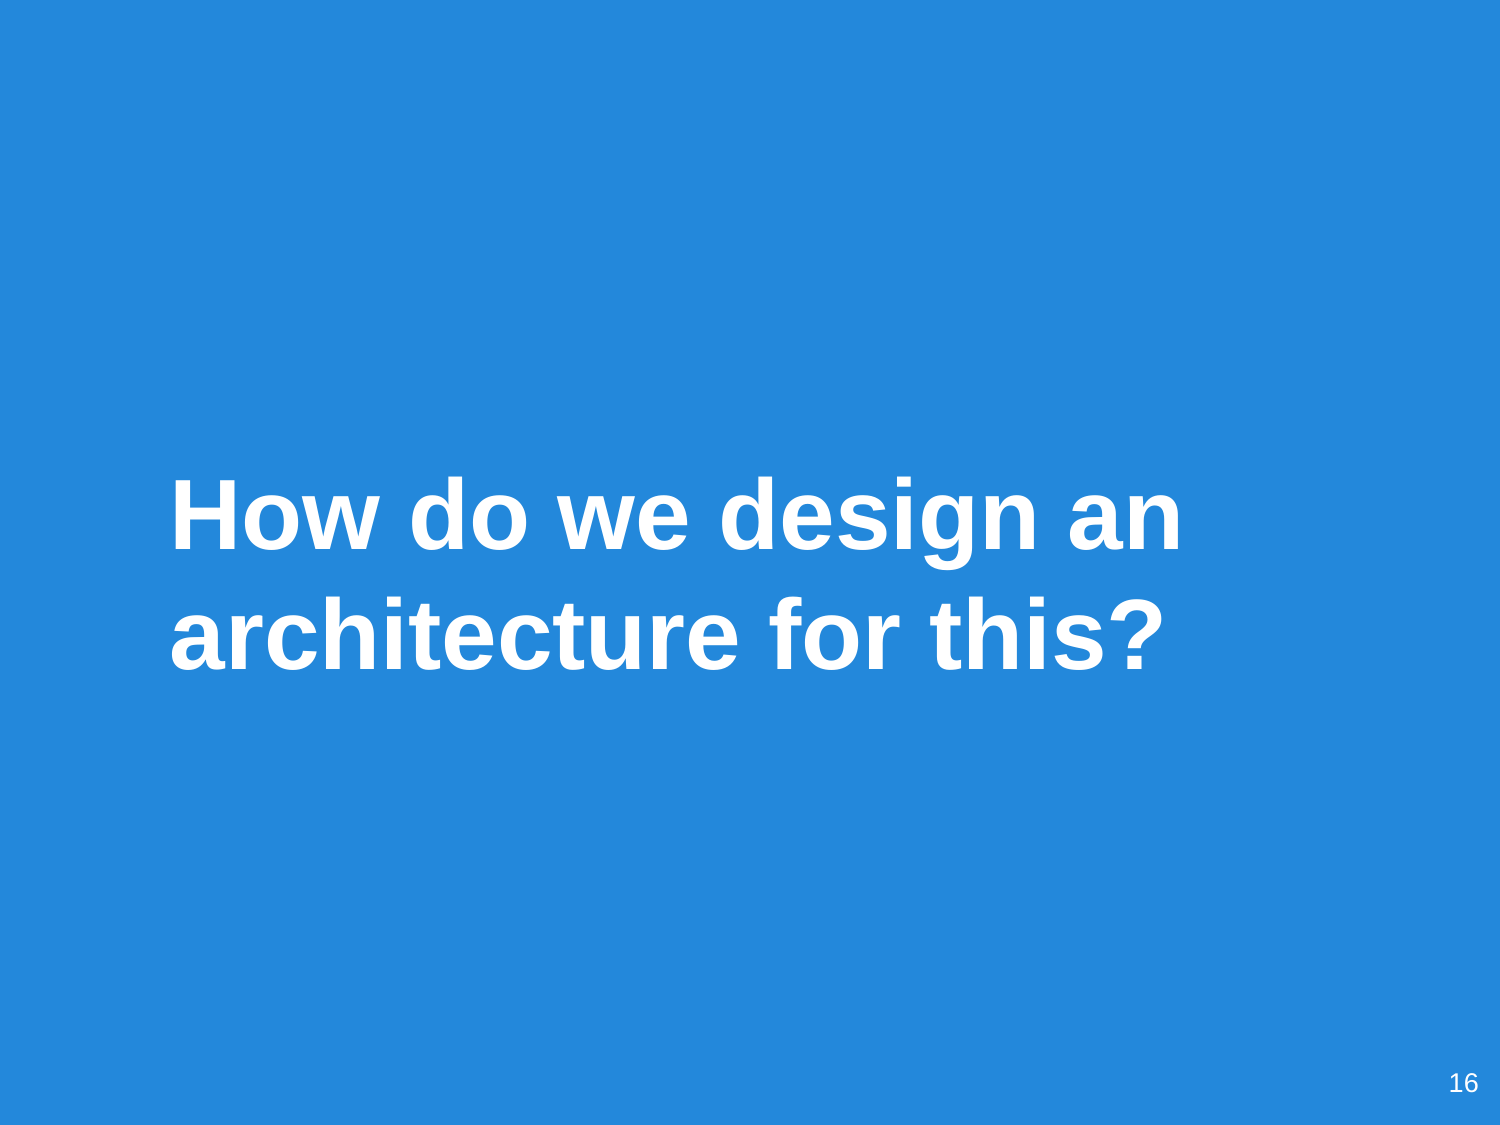

How do we design an architecture for this?
16